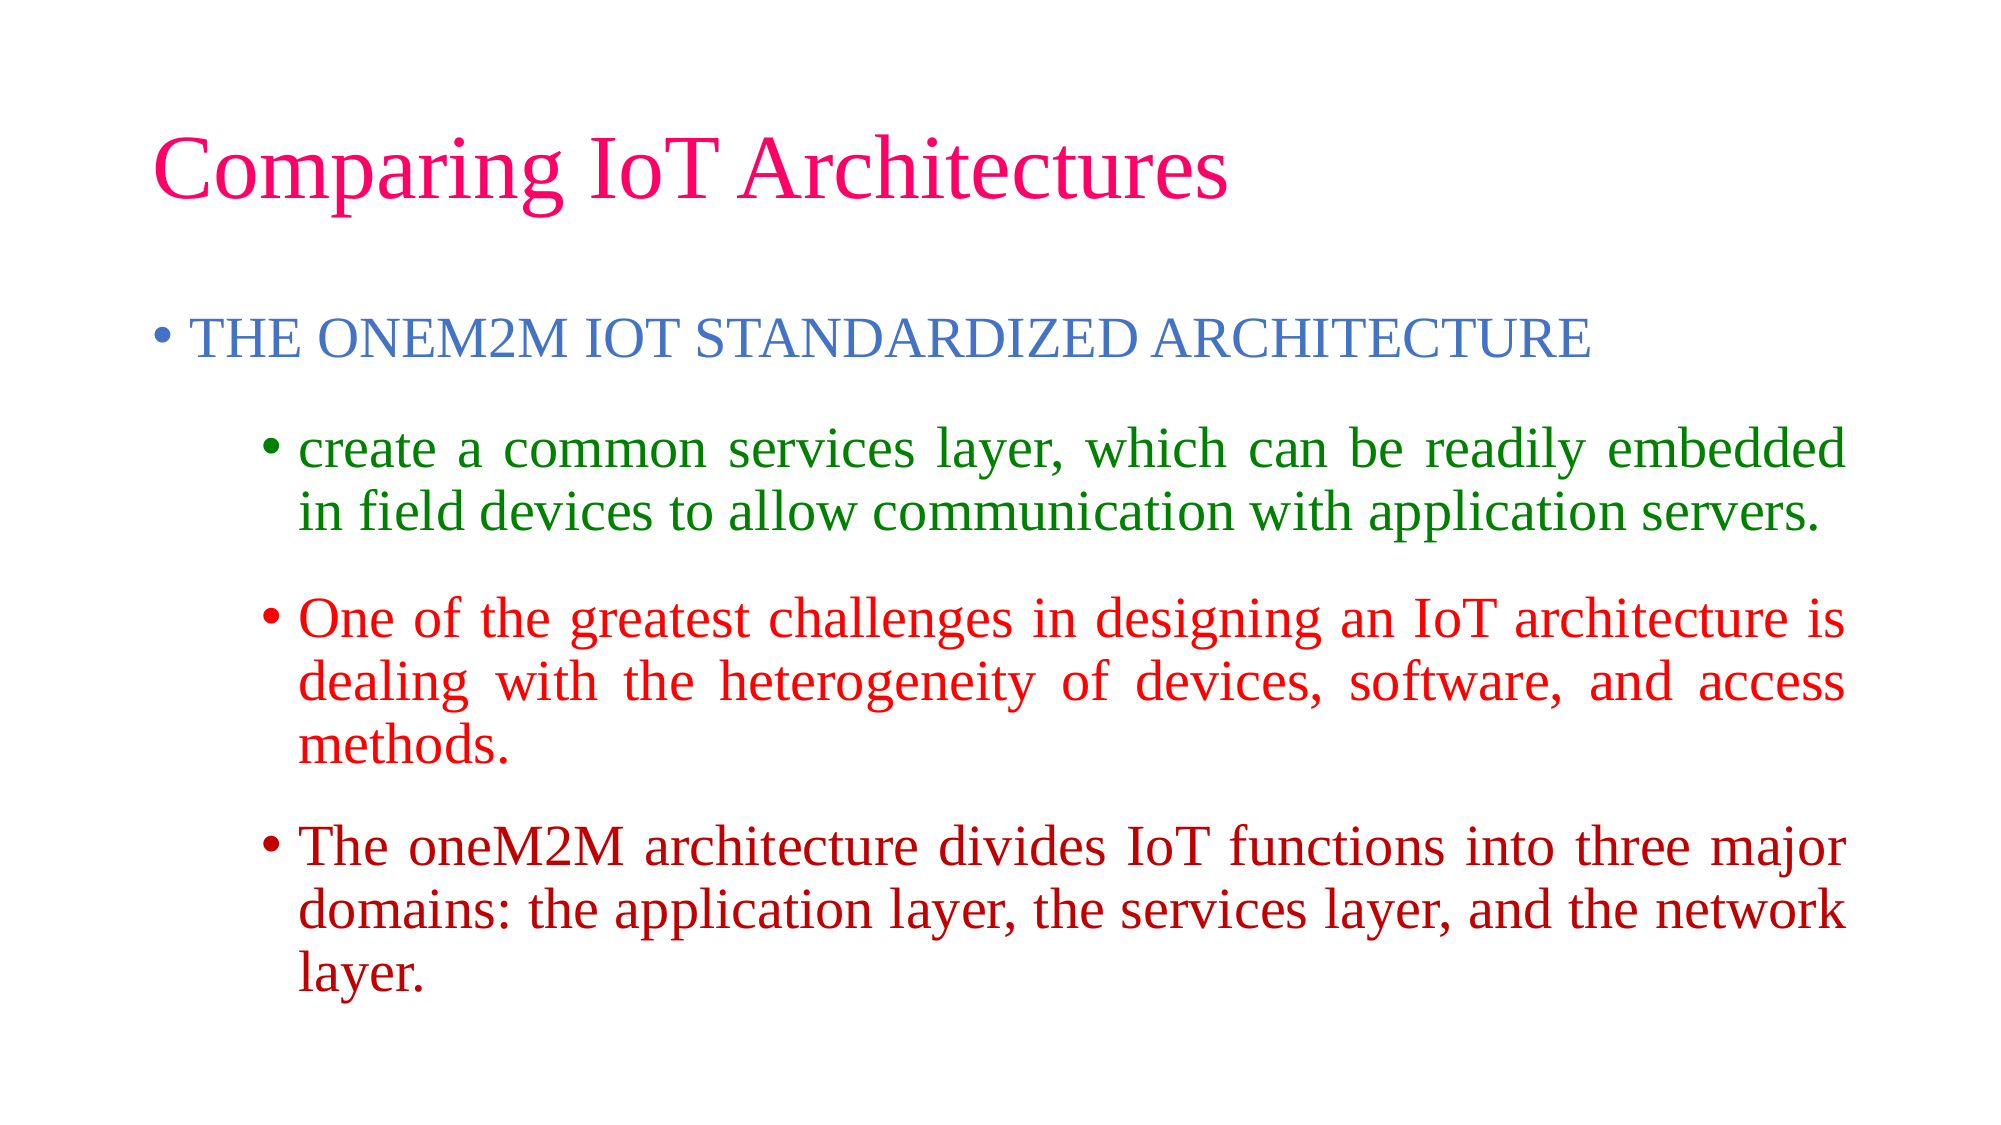

# Comparing IoT Architectures
THE ONEM2M IOT STANDARDIZED ARCHITECTURE
create a common services layer, which can be readily embedded in field devices to allow communication with application servers.
One of the greatest challenges in designing an IoT architecture is dealing with the heterogeneity of devices, software, and access methods.
The oneM2M architecture divides IoT functions into three major domains: the application layer, the services layer, and the network layer.